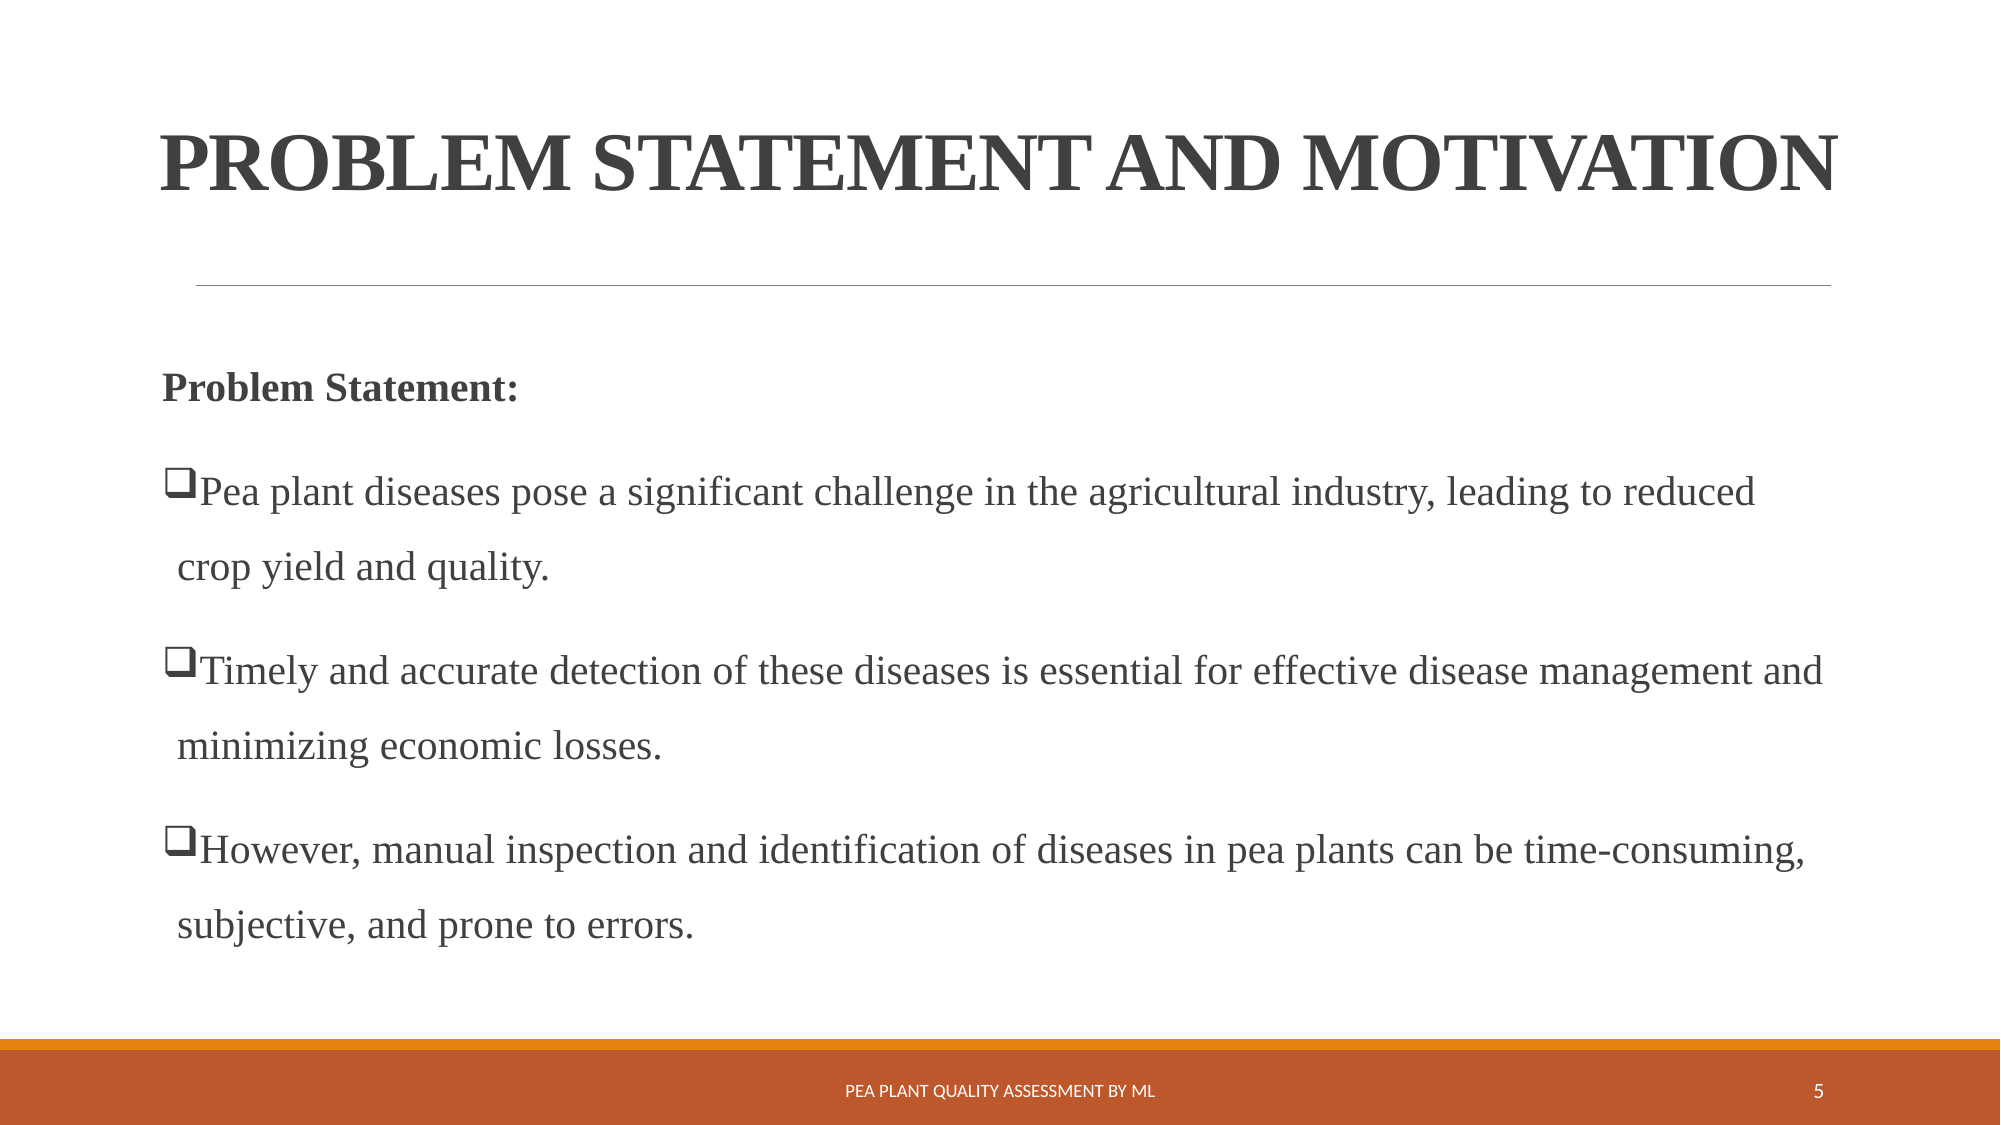

# PROBLEM STATEMENT AND MOTIVATION
Problem Statement:
Pea plant diseases pose a significant challenge in the agricultural industry, leading to reduced crop yield and quality.
Timely and accurate detection of these diseases is essential for effective disease management and minimizing economic losses.
However, manual inspection and identification of diseases in pea plants can be time-consuming, subjective, and prone to errors.

PEA PLANT QUALITY ASSESSMENT BY ML
5